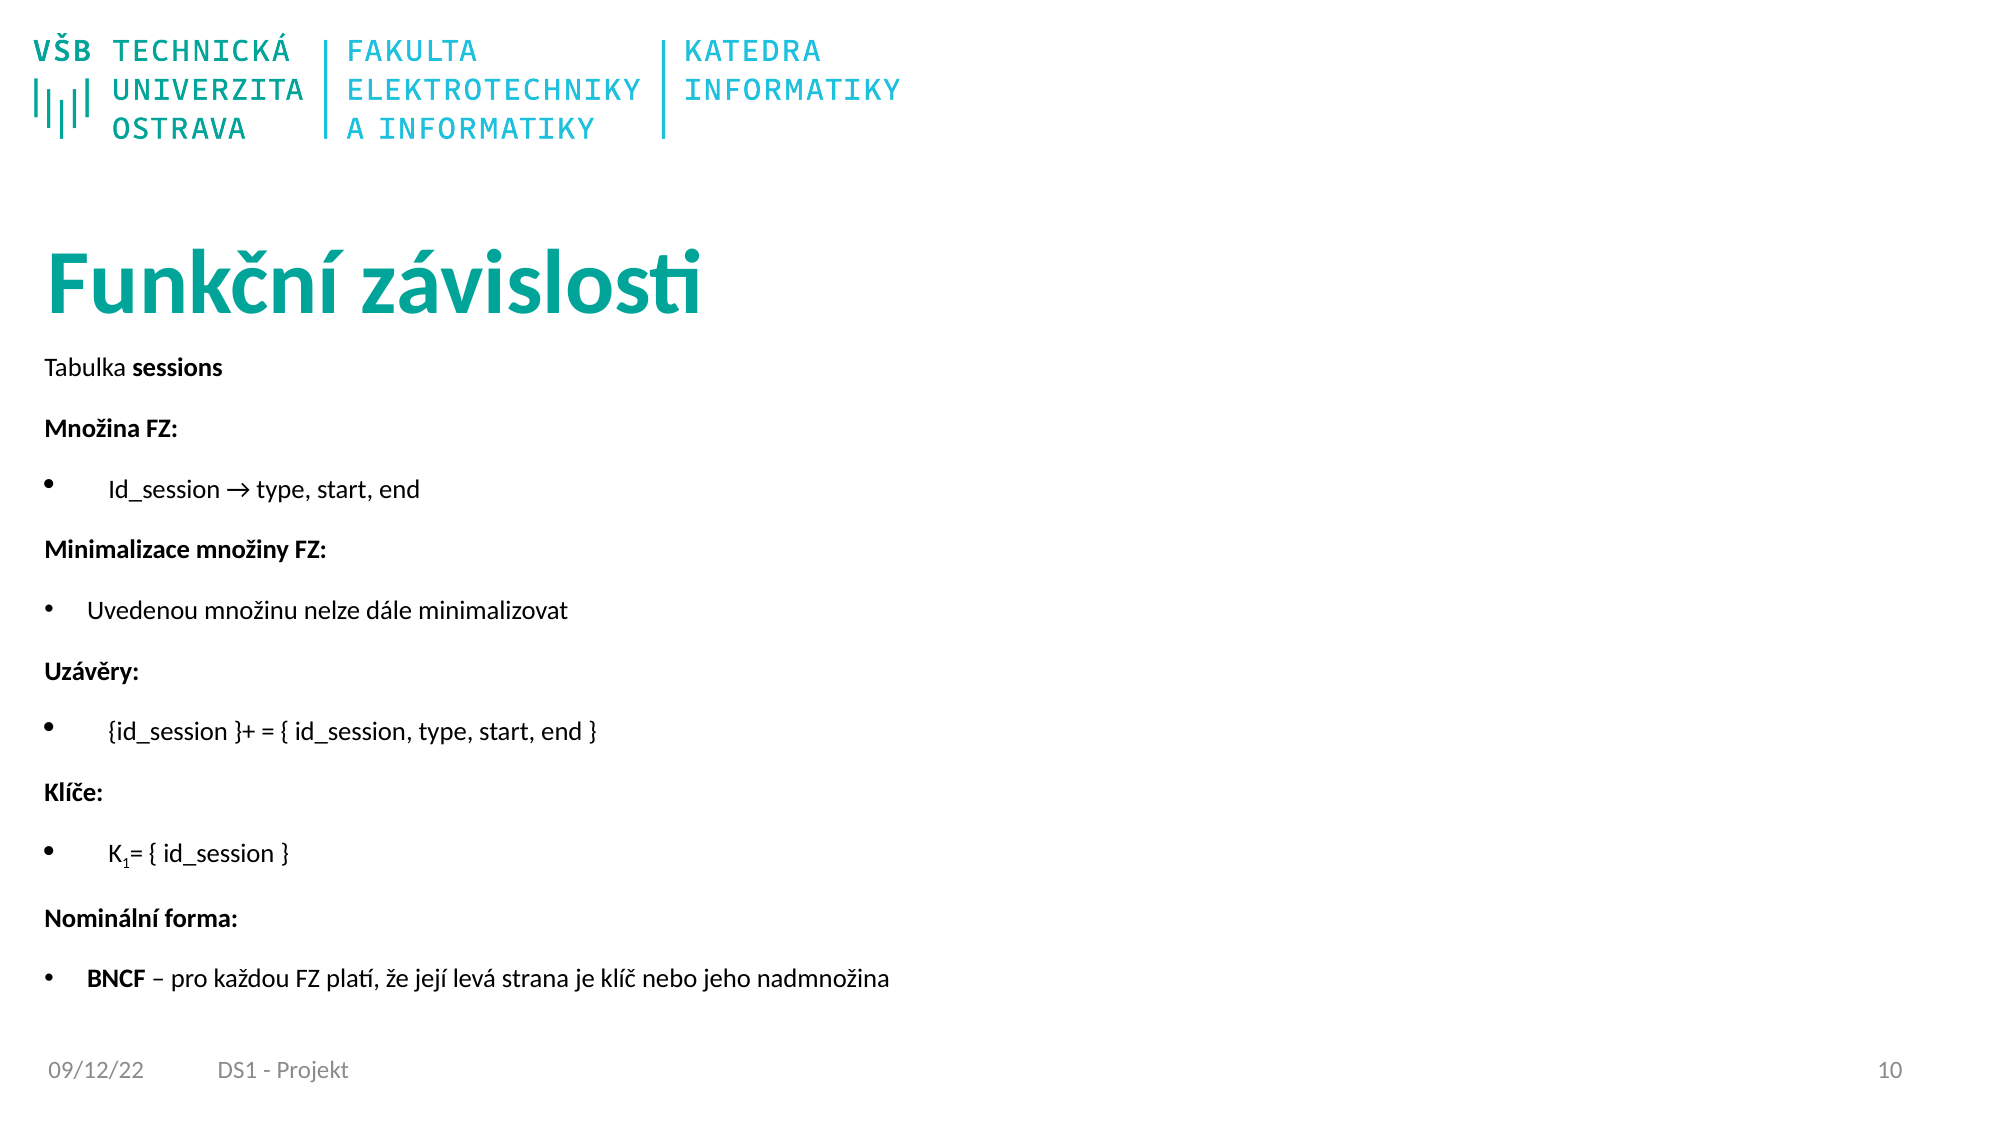

# Funkční závislosti
Tabulka sessions
Množina FZ:
Id_session → type, start, end
Minimalizace množiny FZ:
Uvedenou množinu nelze dále minimalizovat
Uzávěry:
{id_session }+ = { id_session, type, start, end }
Klíče:
K1= { id_session }
Nominální forma:
BNCF – pro každou FZ platí, že její levá strana je klíč nebo jeho nadmnožina
DS1 - Projekt
10
09/12/22